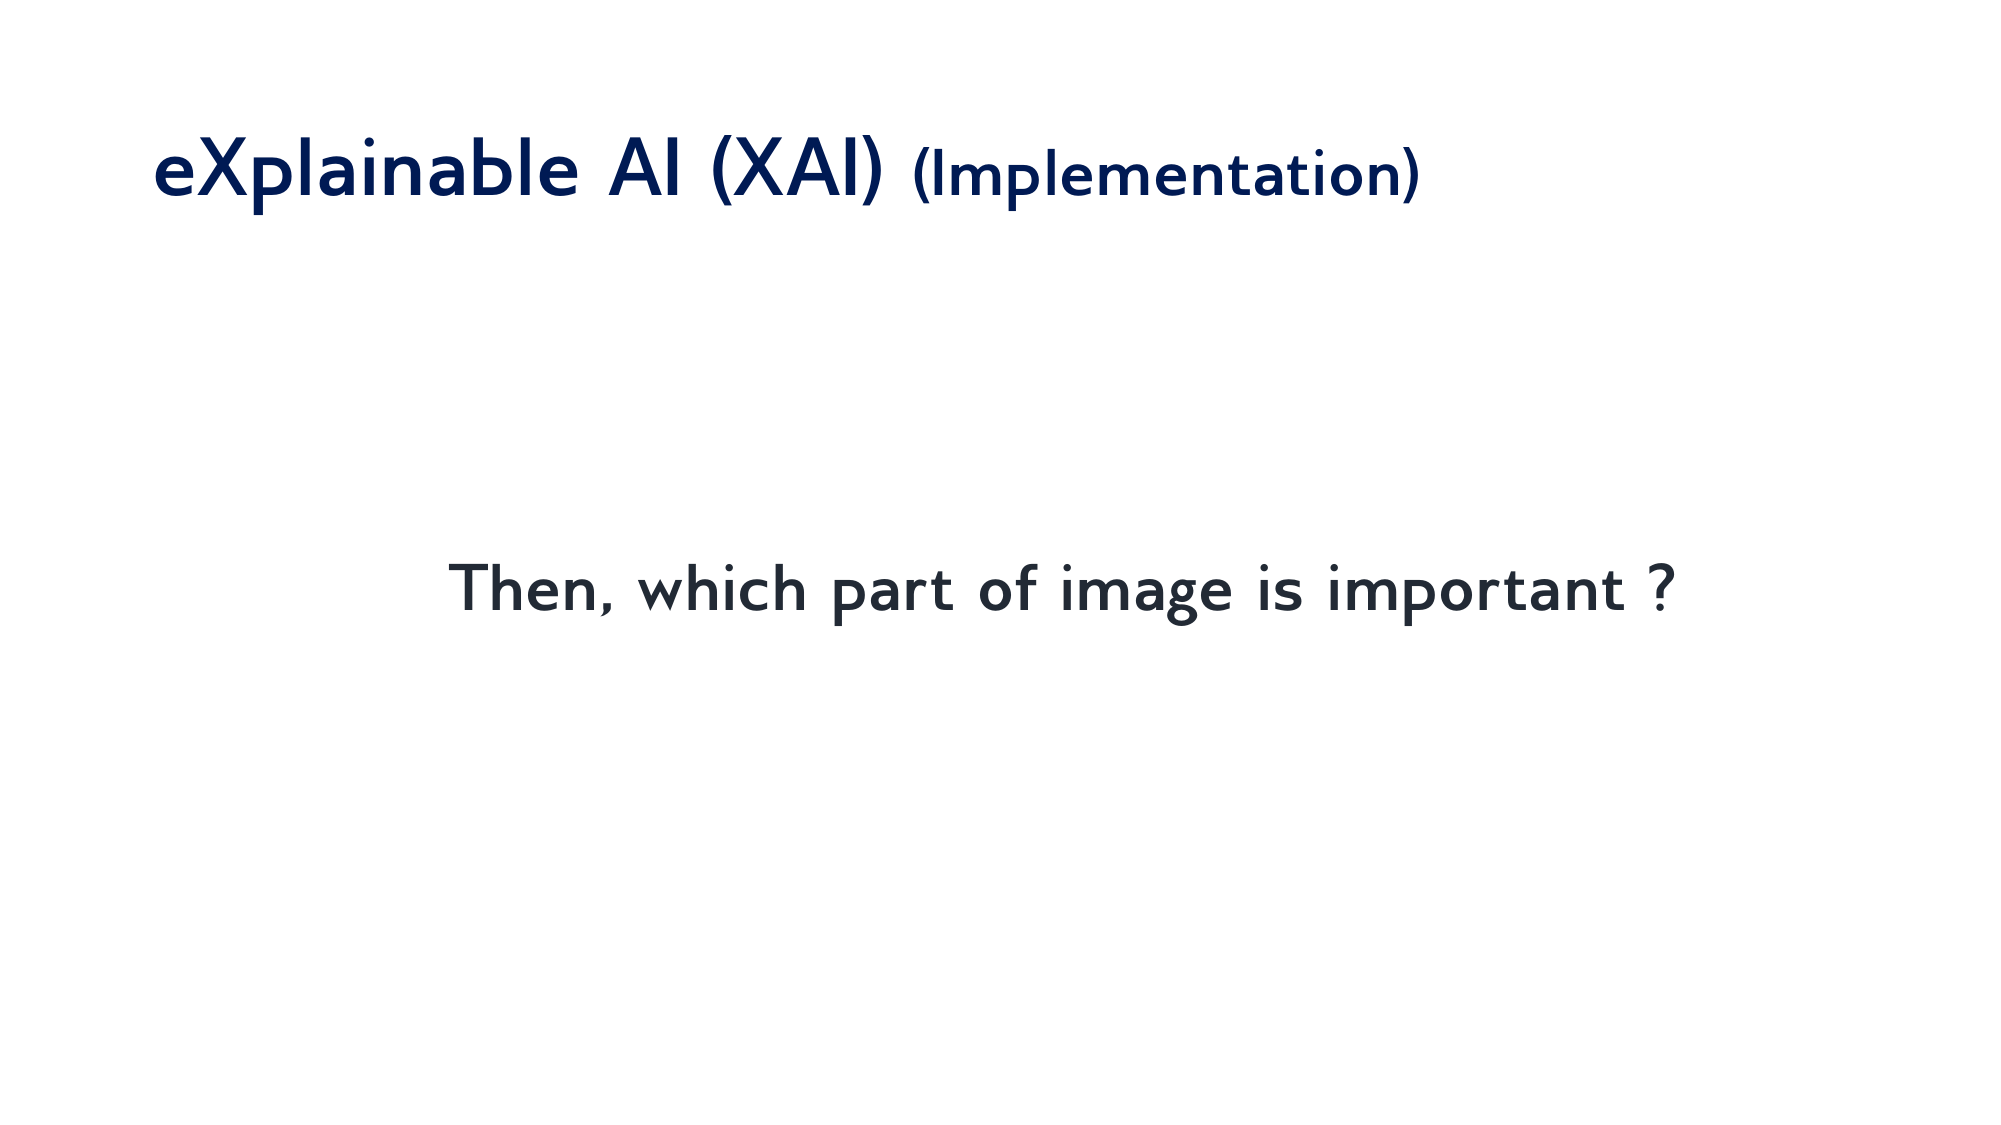

# eXplainable AI (XAI) (Implementation)
Then, which part of image is important ?